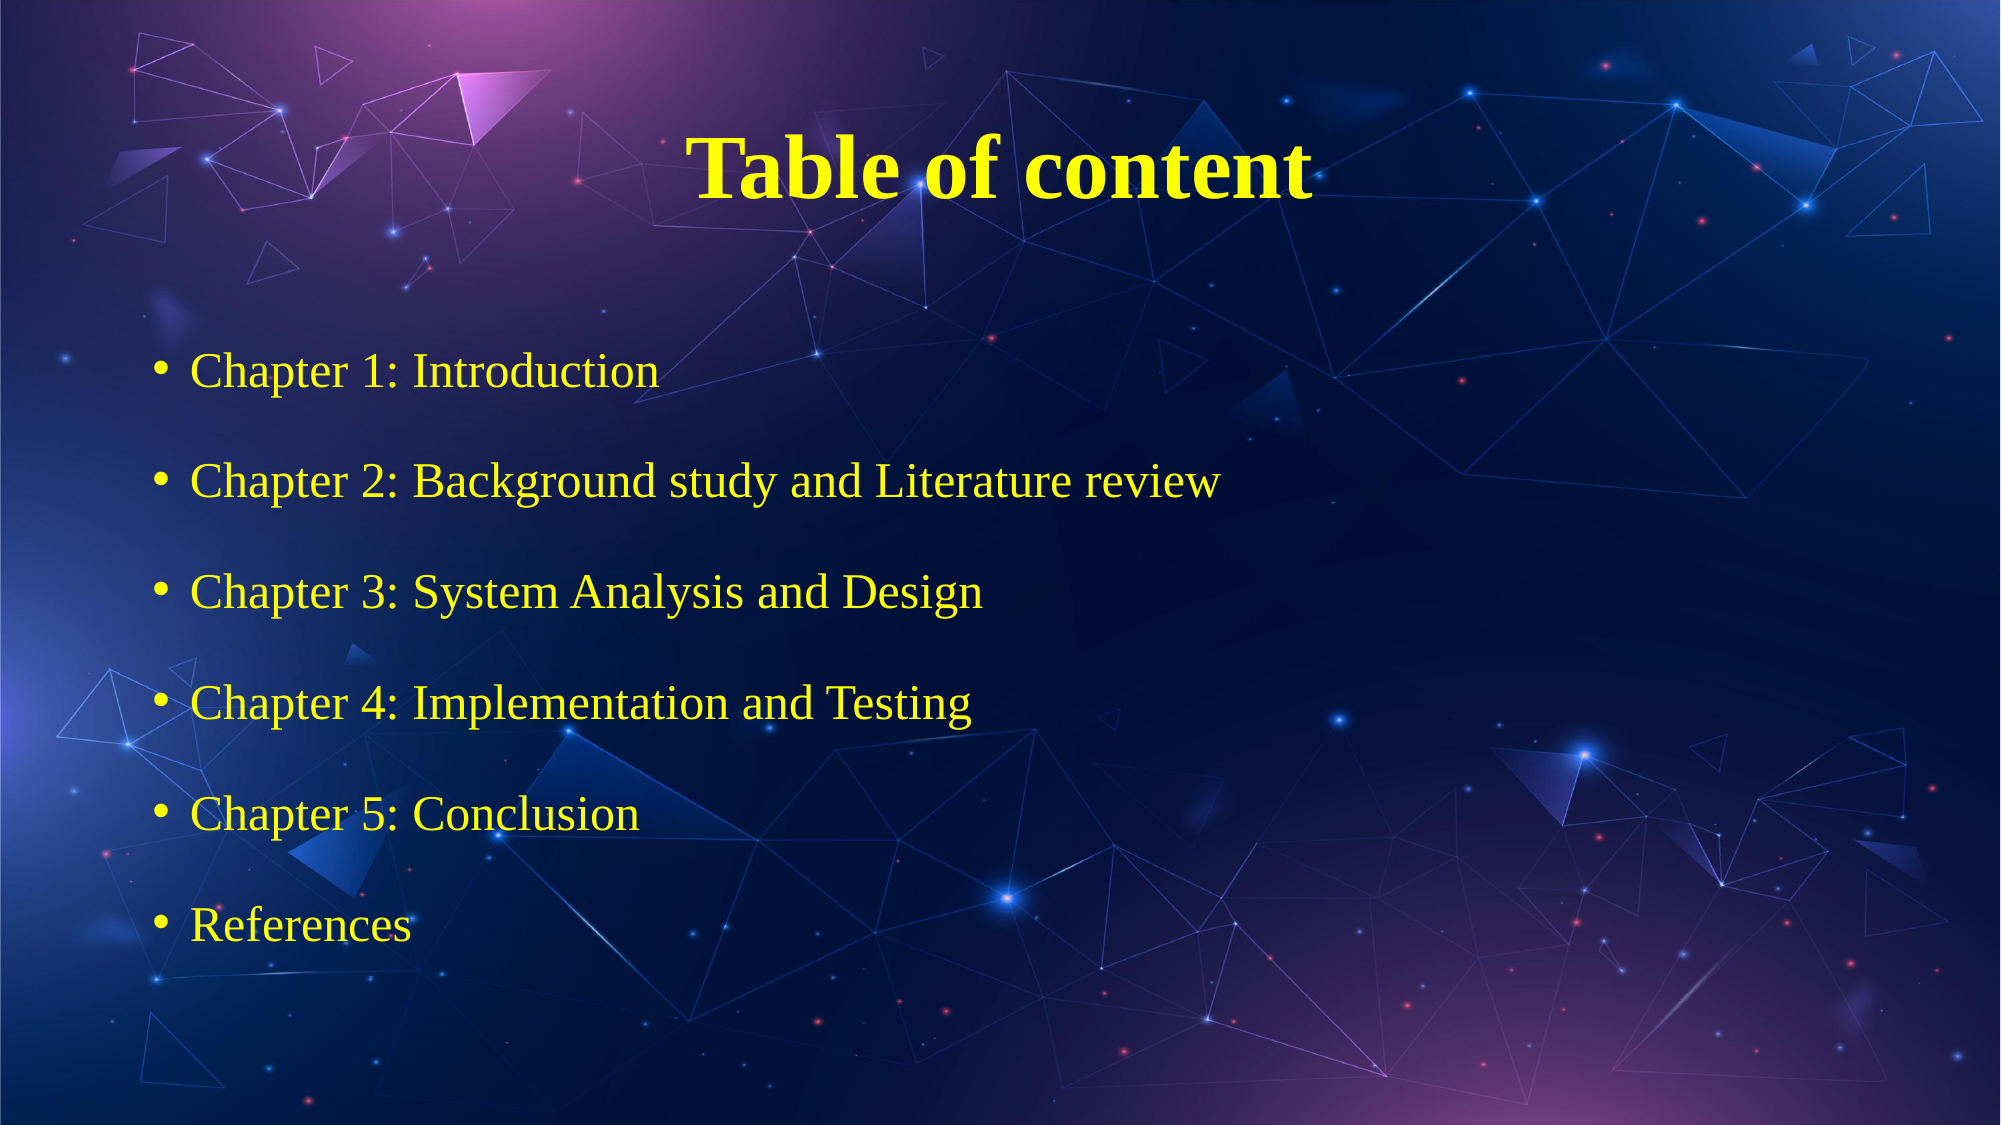

# Table of content
Chapter 1: Introduction
Chapter 2: Background study and Literature review
Chapter 3: System Analysis and Design
Chapter 4: Implementation and Testing
Chapter 5: Conclusion
References